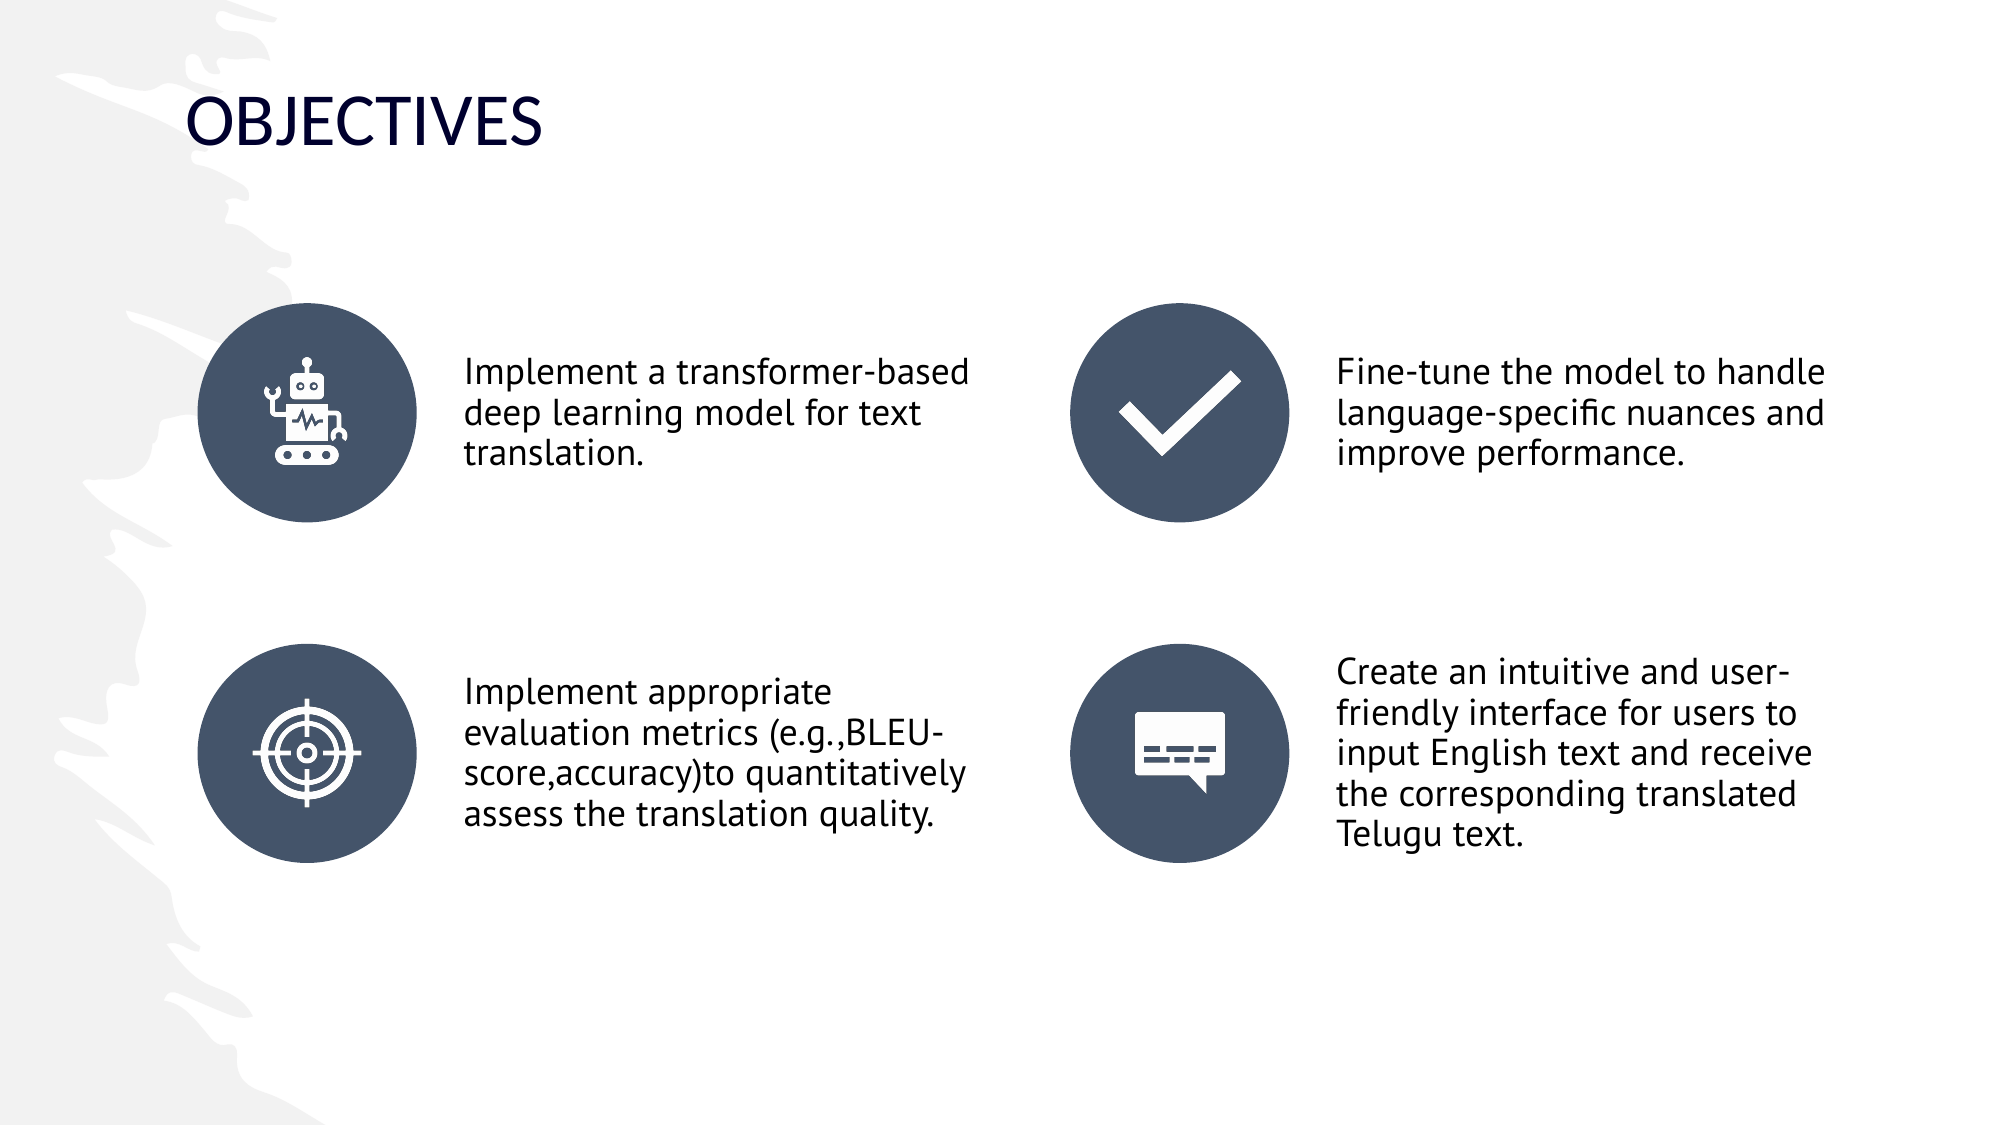

OBJECTIVES
Implement a transformer-based deep learning model for text translation.
Fine-tune the model to handle language-specific nuances and improve performance.
Implement appropriate evaluation metrics (e.g.,BLEU-score,accuracy)to quantitatively assess the translation quality.
Create an intuitive and user-friendly interface for users to input English text and receive the corresponding translated Telugu text.